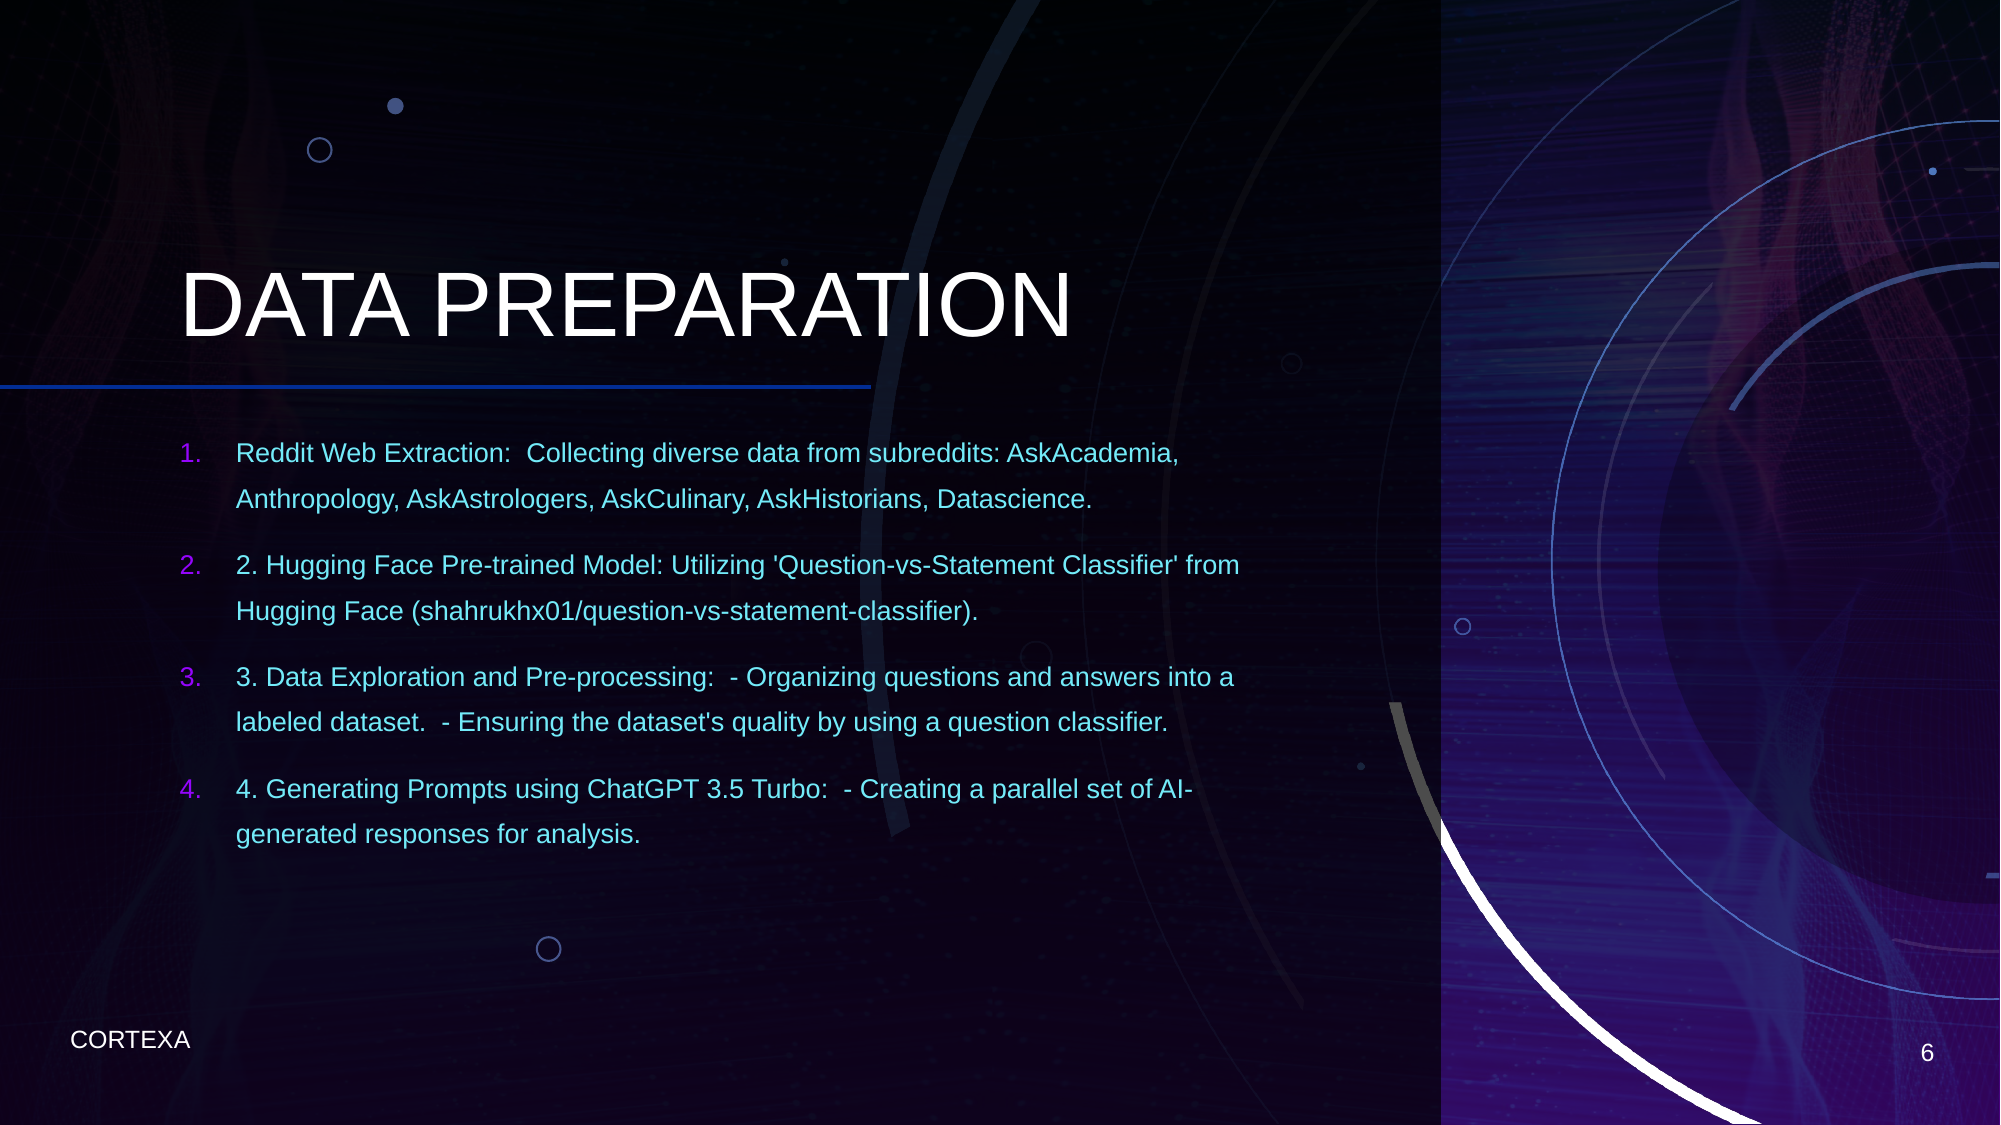

# DATA PREPARATION
Reddit Web Extraction:  Collecting diverse data from subreddits: AskAcademia, Anthropology, AskAstrologers, AskCulinary, AskHistorians, Datascience.
2. Hugging Face Pre-trained Model: Utilizing 'Question-vs-Statement Classifier' from Hugging Face (shahrukhx01/question-vs-statement-classifier).
3. Data Exploration and Pre-processing:  - Organizing questions and answers into a labeled dataset.  - Ensuring the dataset's quality by using a question classifier.
4. Generating Prompts using ChatGPT 3.5 Turbo:  - Creating a parallel set of AI-generated responses for analysis.
6
CORTEXA